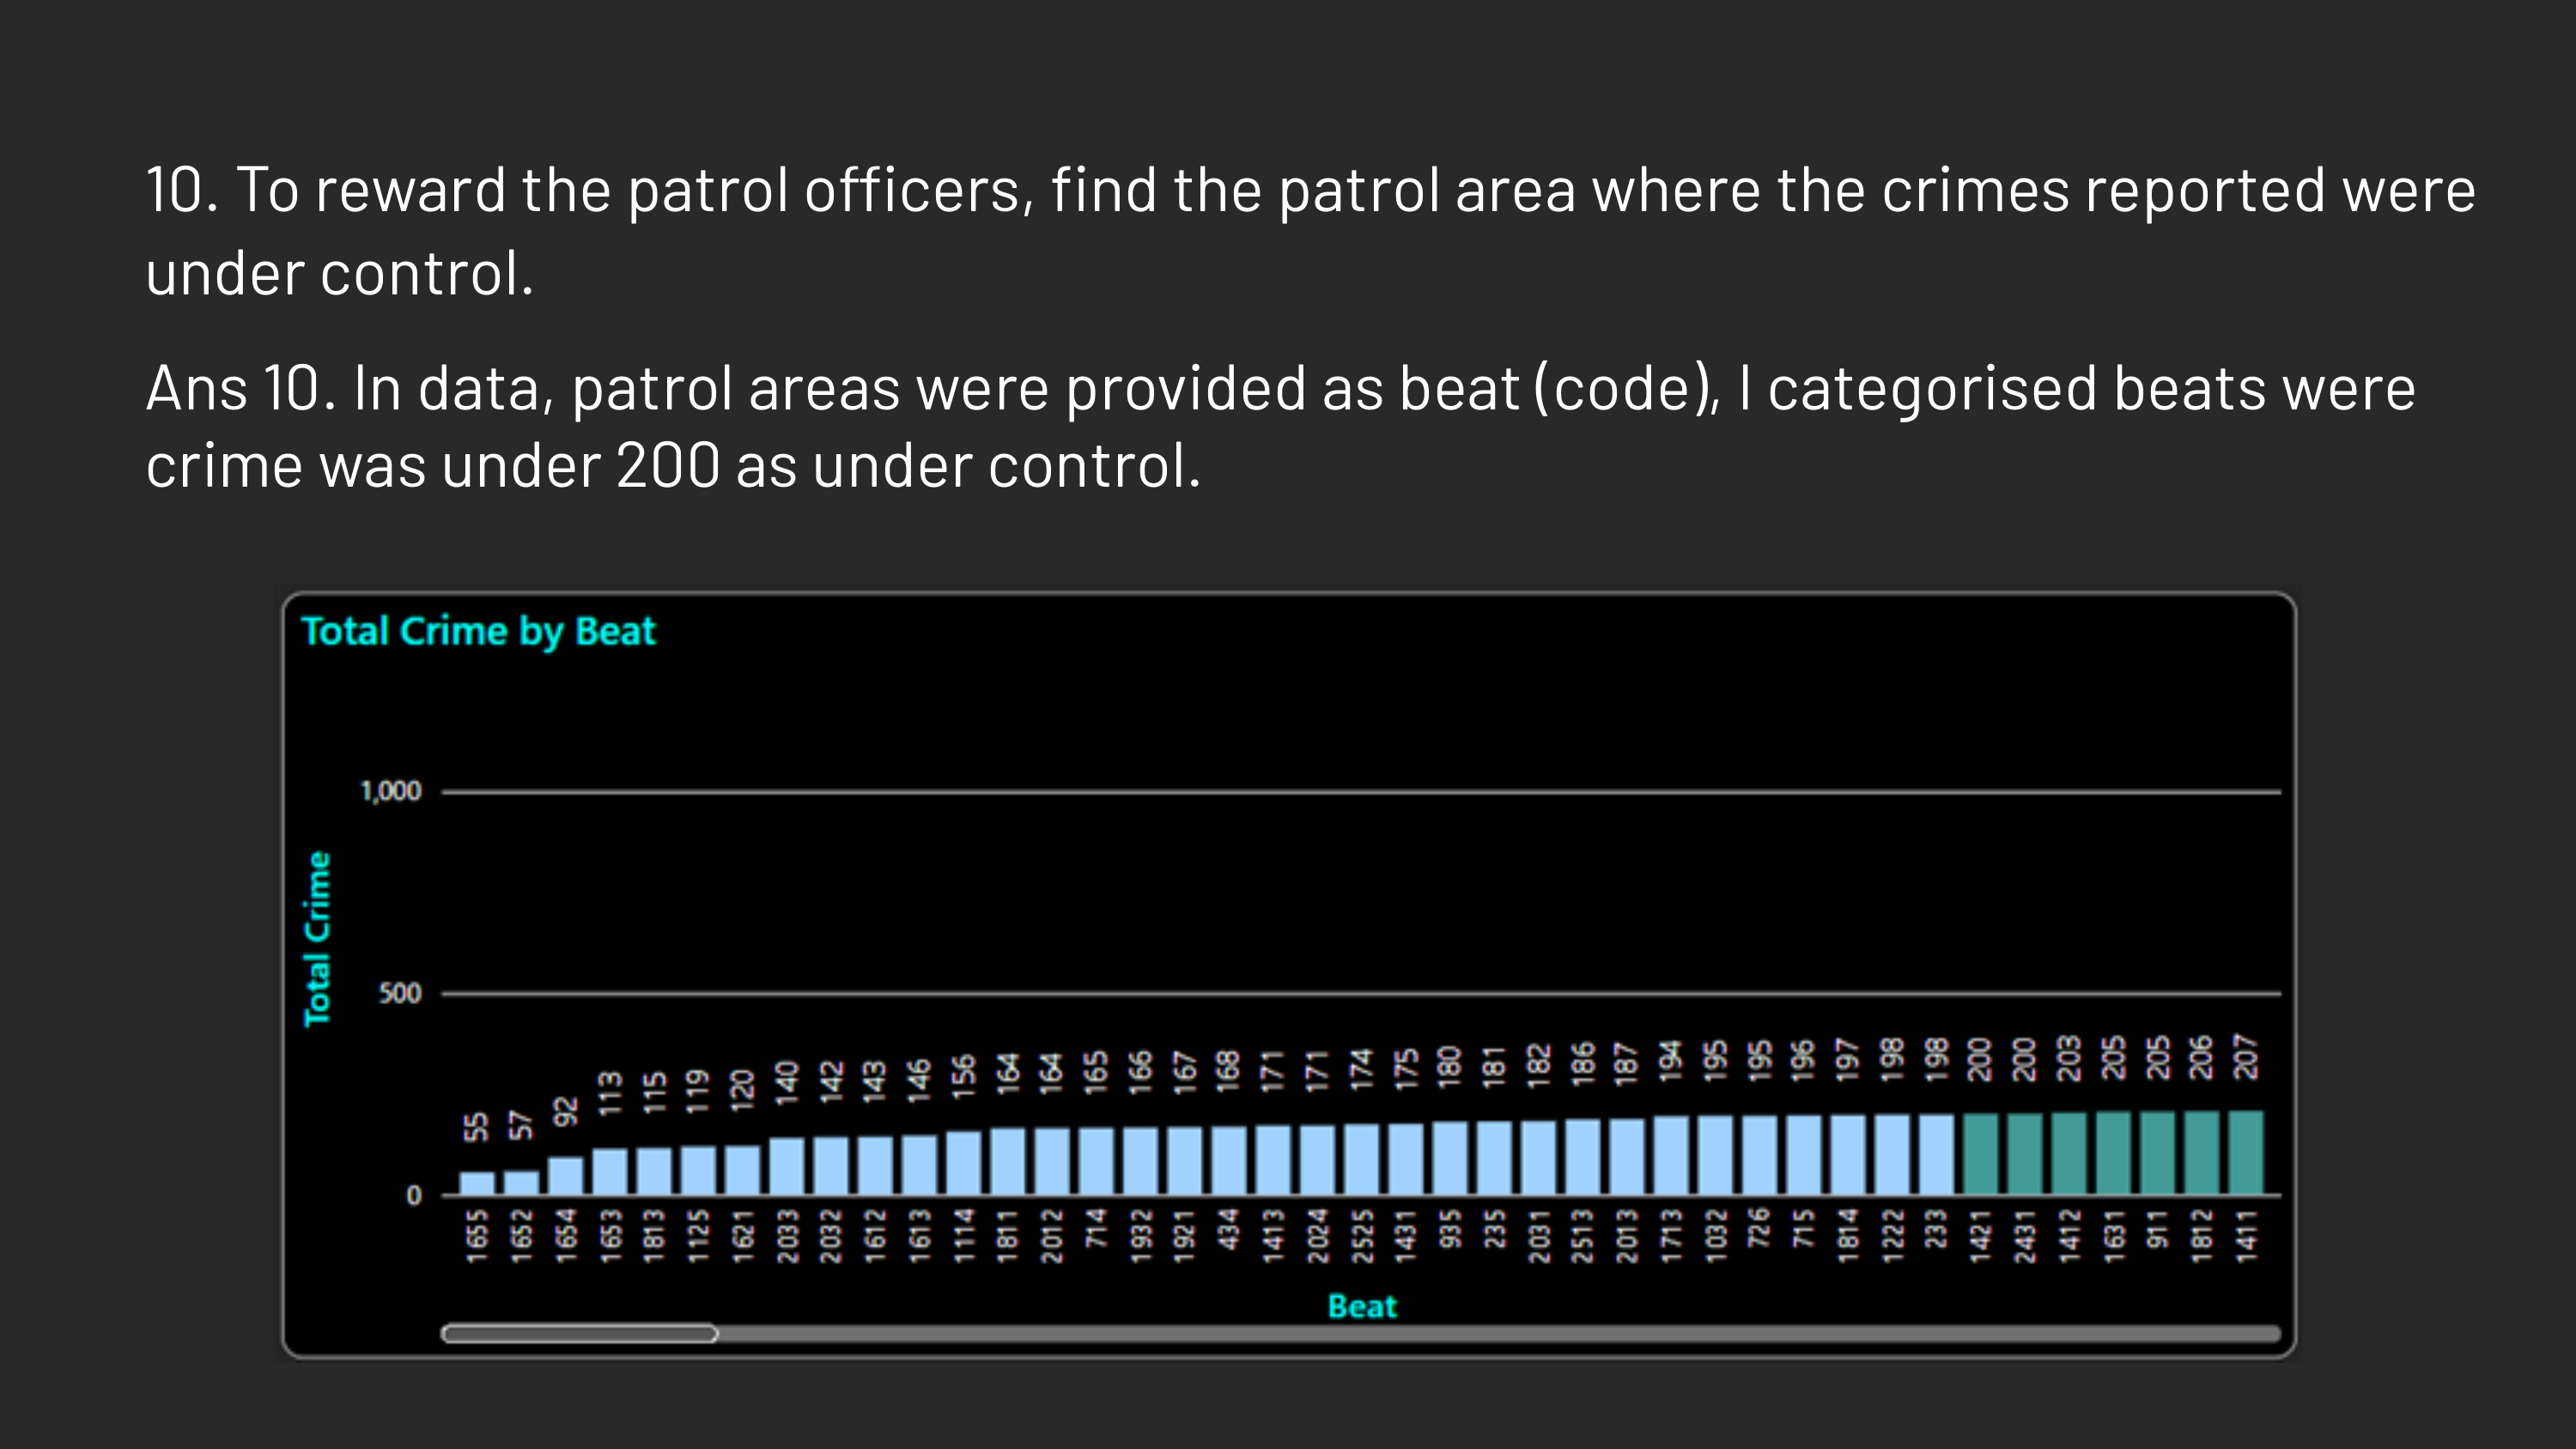

10. To reward the patrol officers, find the patrol area where the crimes reported were under control.
Ans 10. In data, patrol areas were provided as beat (code), I categorised beats were crime was under 200 as under control.